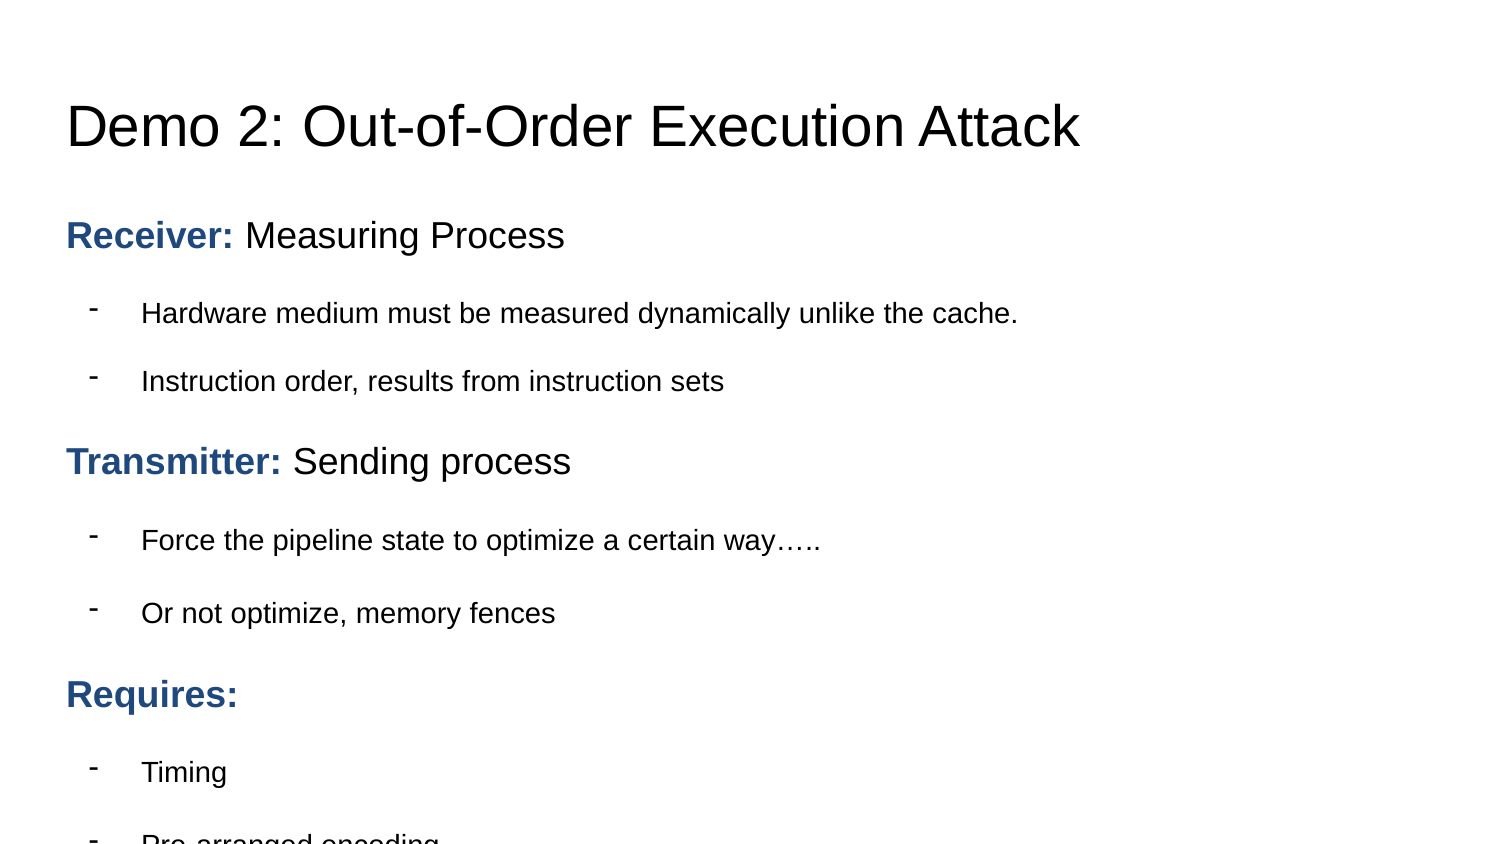

# Demo 2: Out-of-Order Execution Attack

Receiver: Measuring Process
Hardware medium must be measured dynamically unlike the cache.
Instruction order, results from instruction sets
Transmitter: Sending process
Force the pipeline state to optimize a certain way…..
Or not optimize, memory fences
Requires:
Timing
Pre-arranged encoding
1. D’Antoine Sophia May 21, 2015. Exploiting processor side channels to enable cross VM malicious code execution